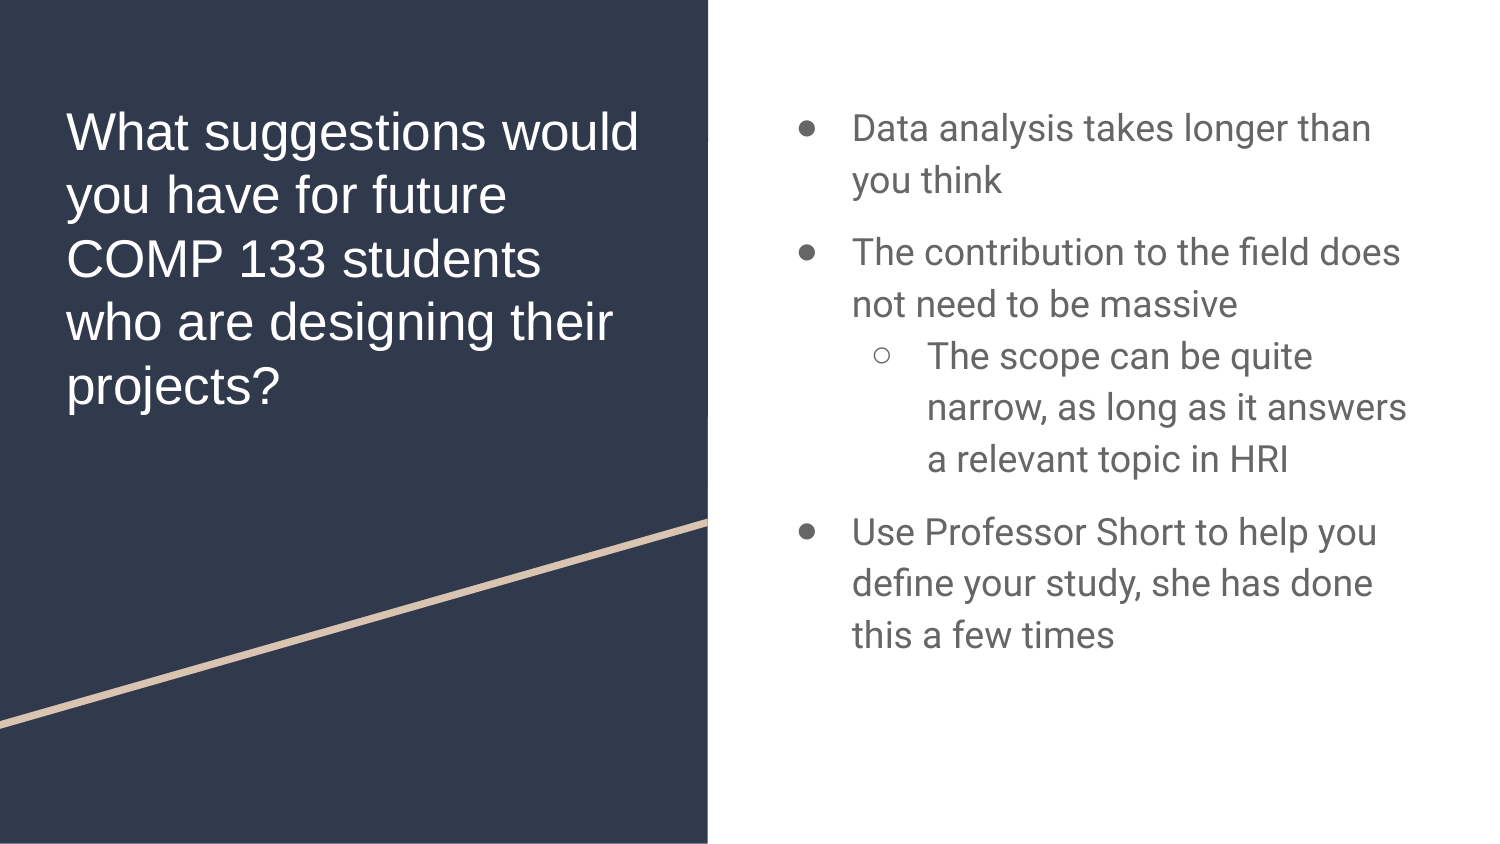

# What suggestions would you have for future COMP 133 students who are designing their projects?
Data analysis takes longer than you think
The contribution to the field does not need to be massive
The scope can be quite narrow, as long as it answers a relevant topic in HRI
Use Professor Short to help you define your study, she has done this a few times